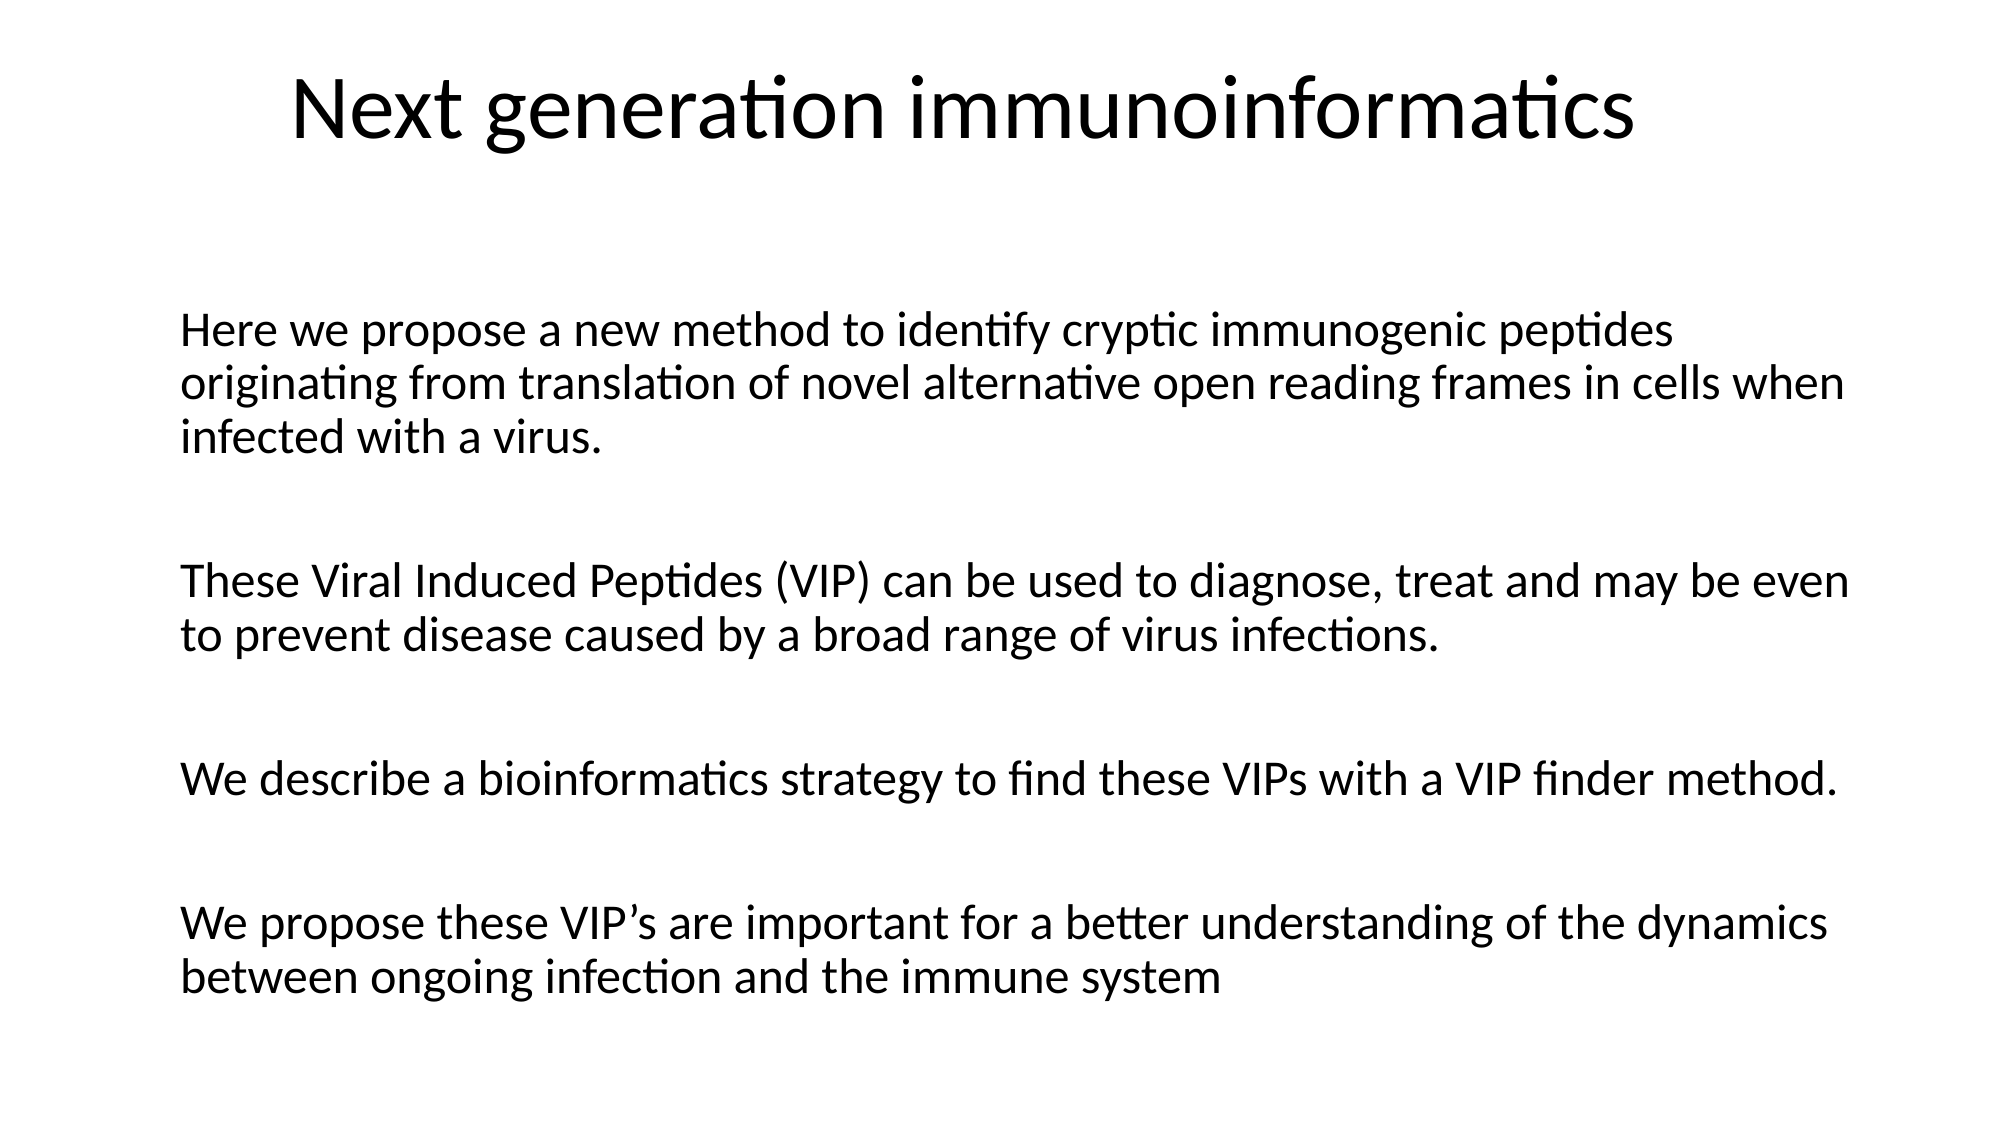

# Next generation immunoinformatics

Here we propose a new method to identify cryptic immunogenic peptides originating from translation of novel alternative open reading frames in cells when infected with a virus.

These Viral Induced Peptides (VIP) can be used to diagnose, treat and may be even to prevent disease caused by a broad range of virus infections.

We describe a bioinformatics strategy to find these VIPs with a VIP finder method.

We propose these VIP’s are important for a better understanding of the dynamics between ongoing infection and the immune system